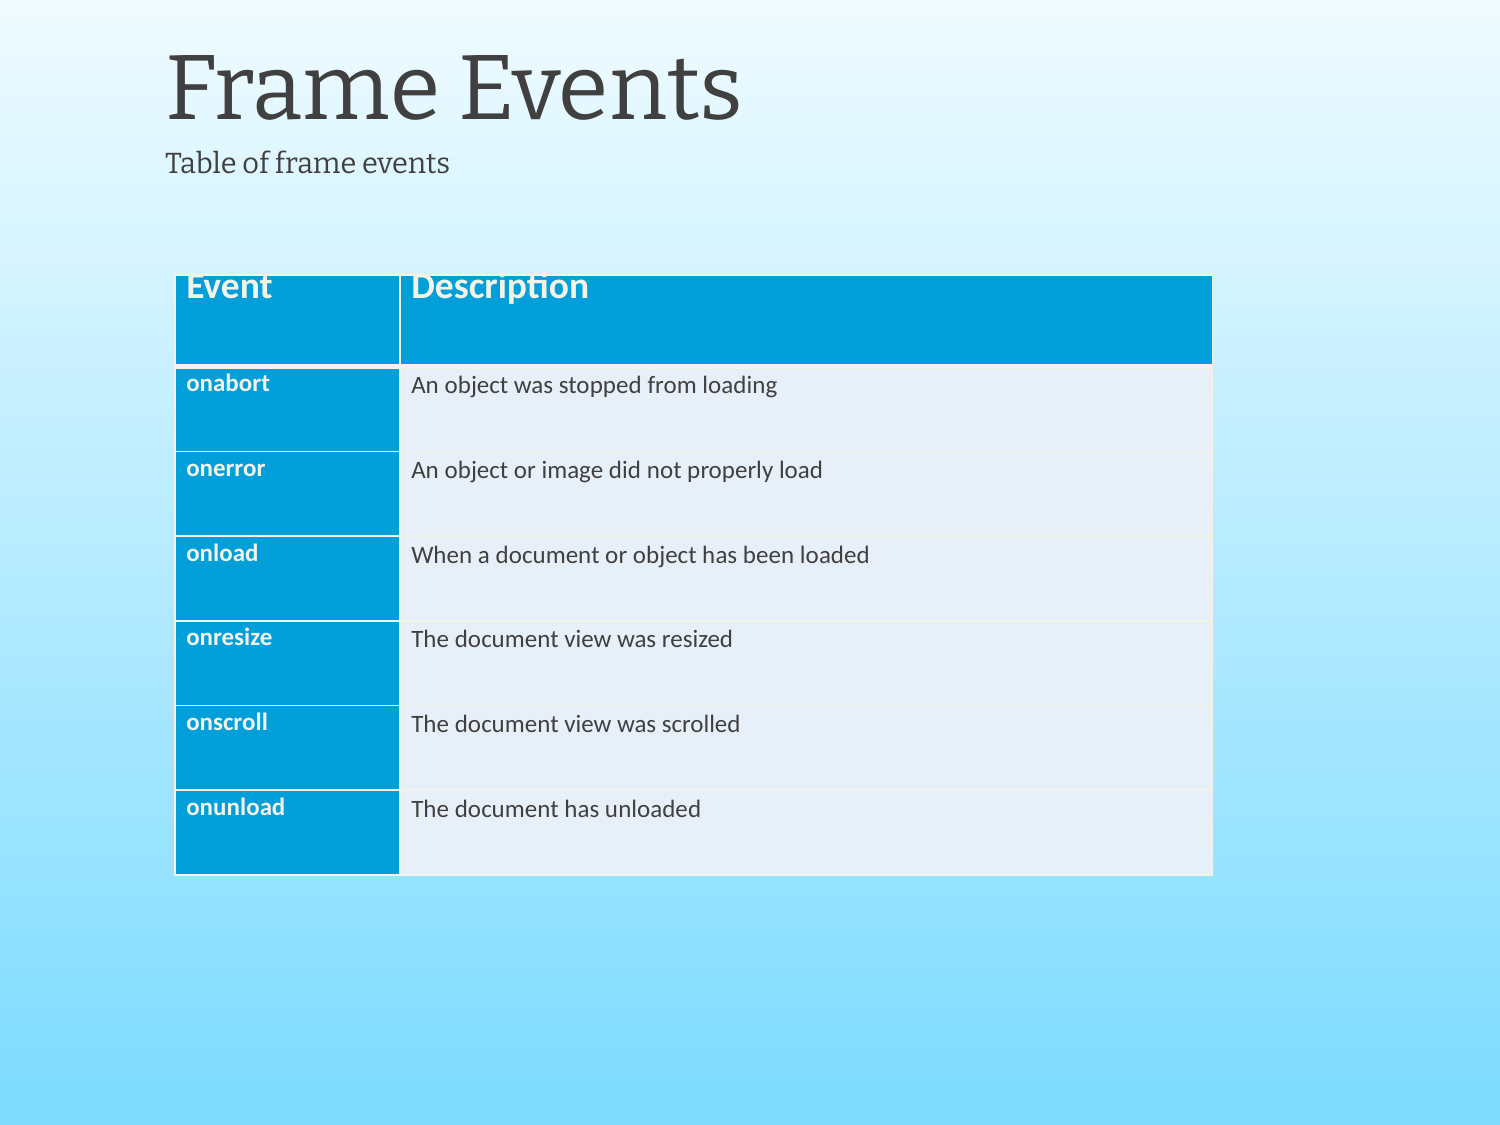

# Frame Events
Table of frame events
| Event | Description |
| --- | --- |
| onabort | An object was stopped from loading |
| onerror | An object or image did not properly load |
| onload | When a document or object has been loaded |
| onresize | The document view was resized |
| onscroll | The document view was scrolled |
| onunload | The document has unloaded |